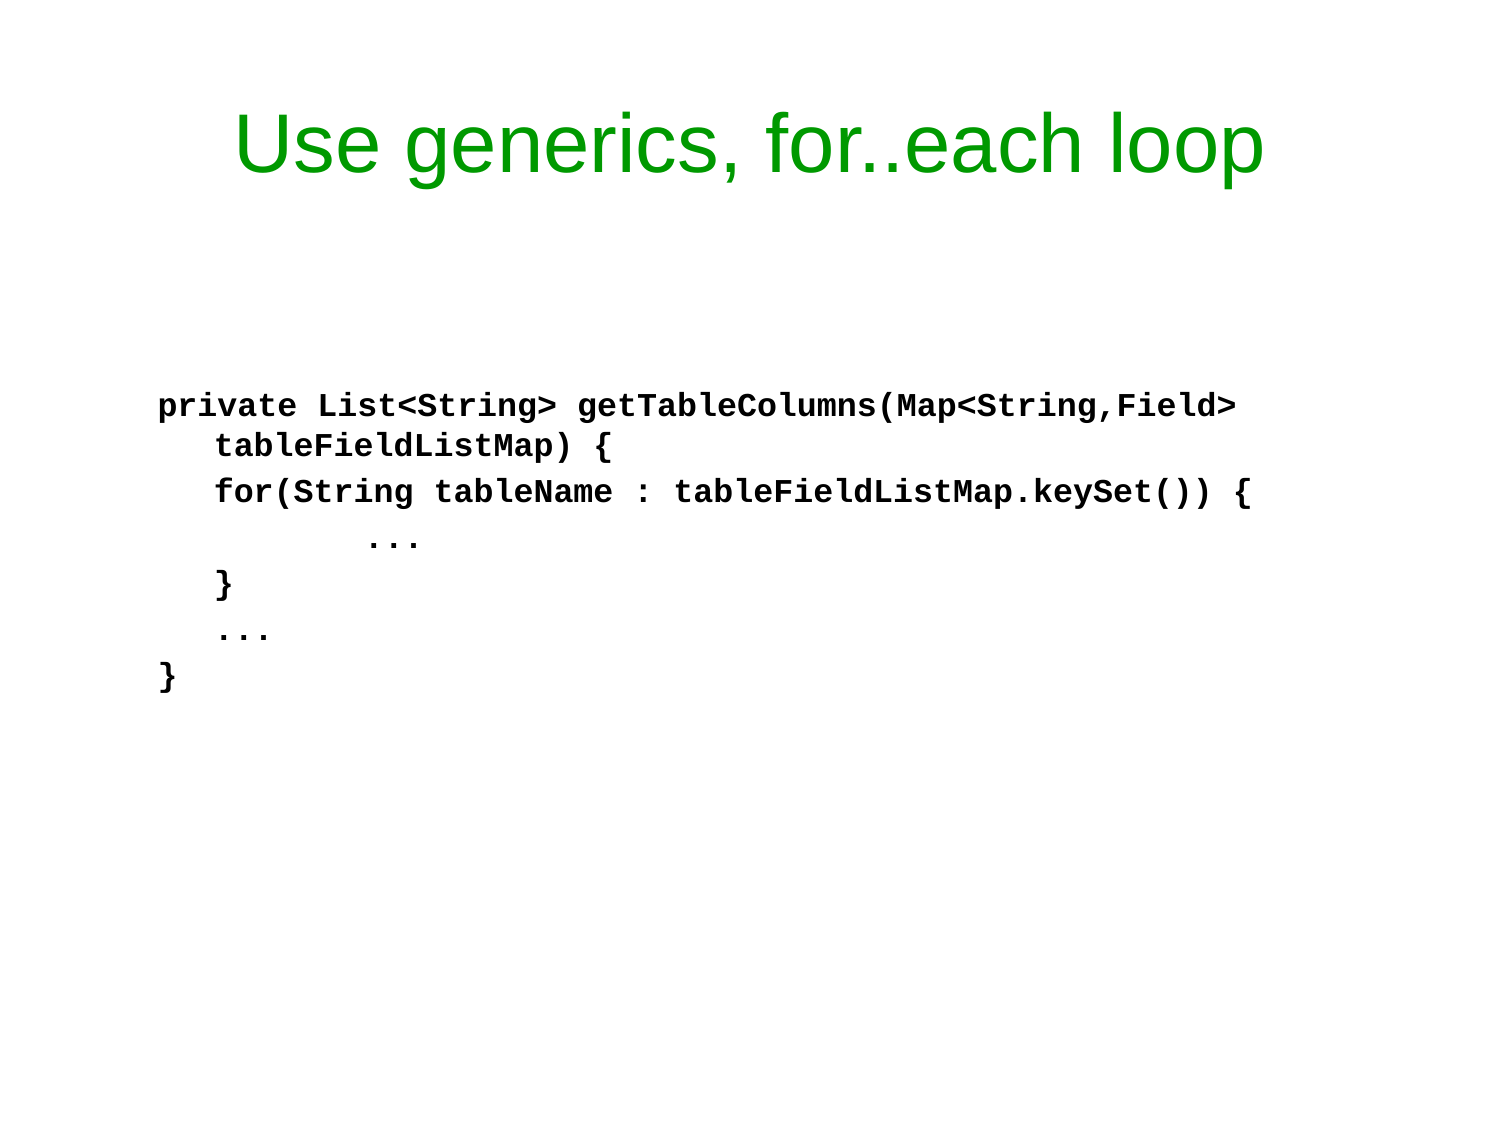

# Use generics, for..each loop

private List<String> getTableColumns(Map<String,Field> 	tableFieldListMap) {
	for(String tableName : tableFieldListMap.keySet()) {
		...
	}
	...
}